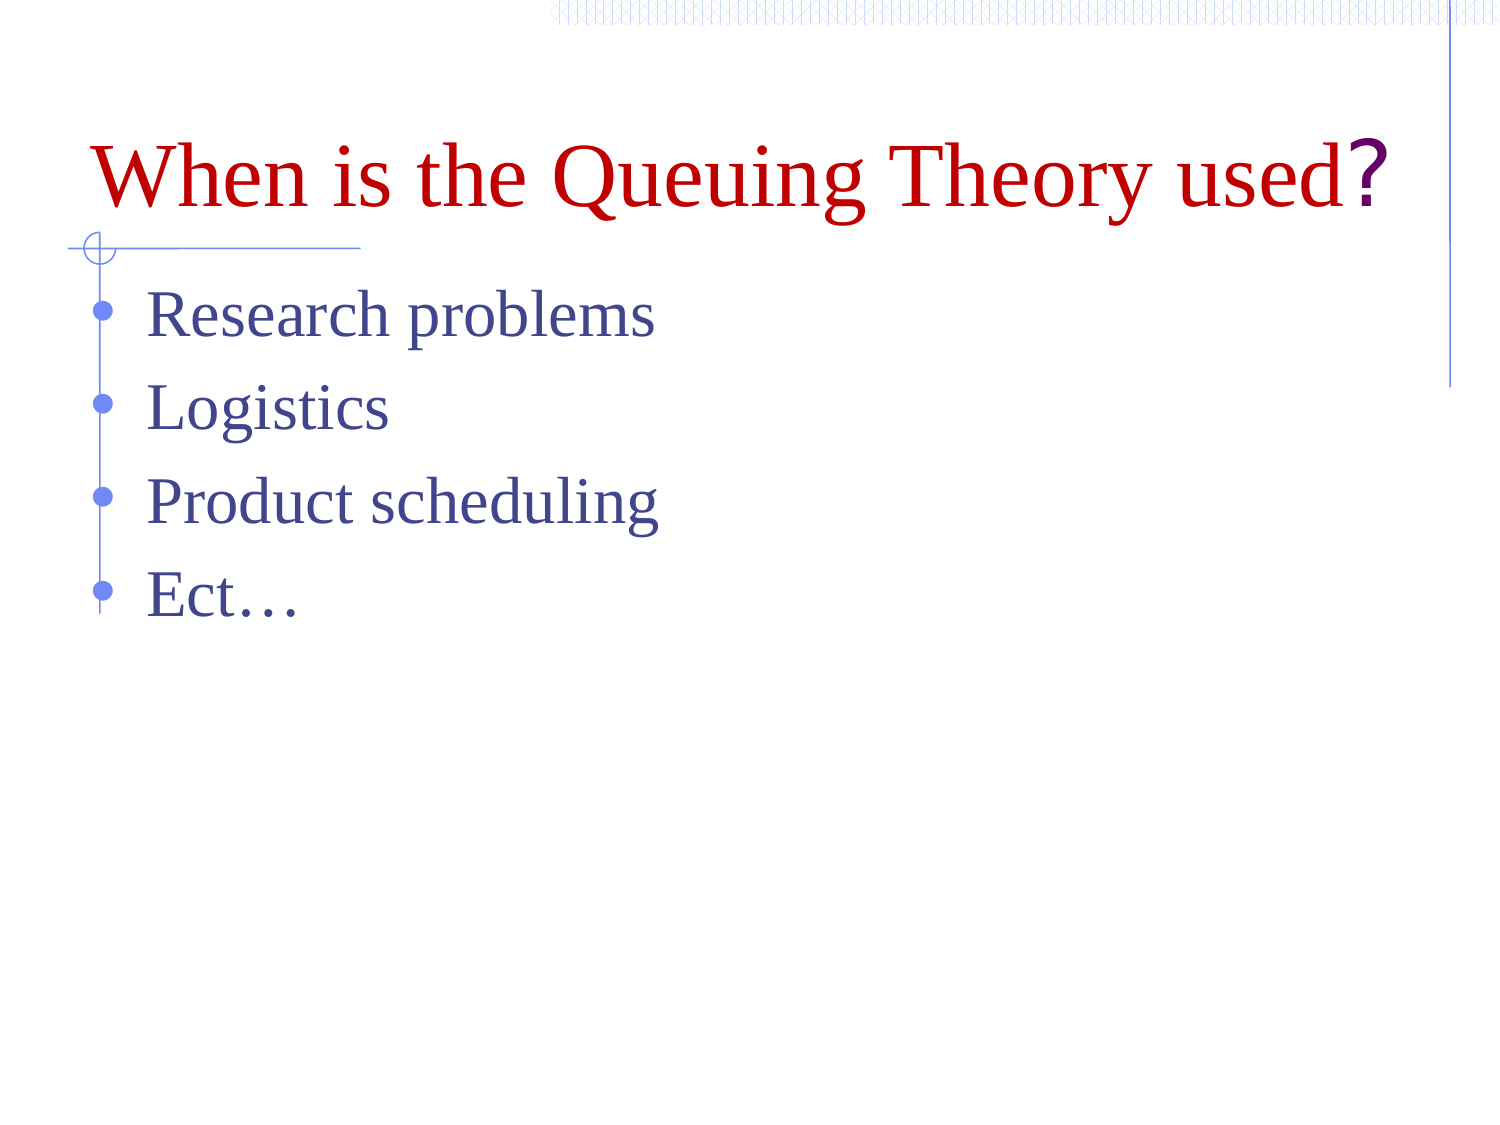

When is the Queuing Theory used?
Research problems
Logistics
Product scheduling
Ect…